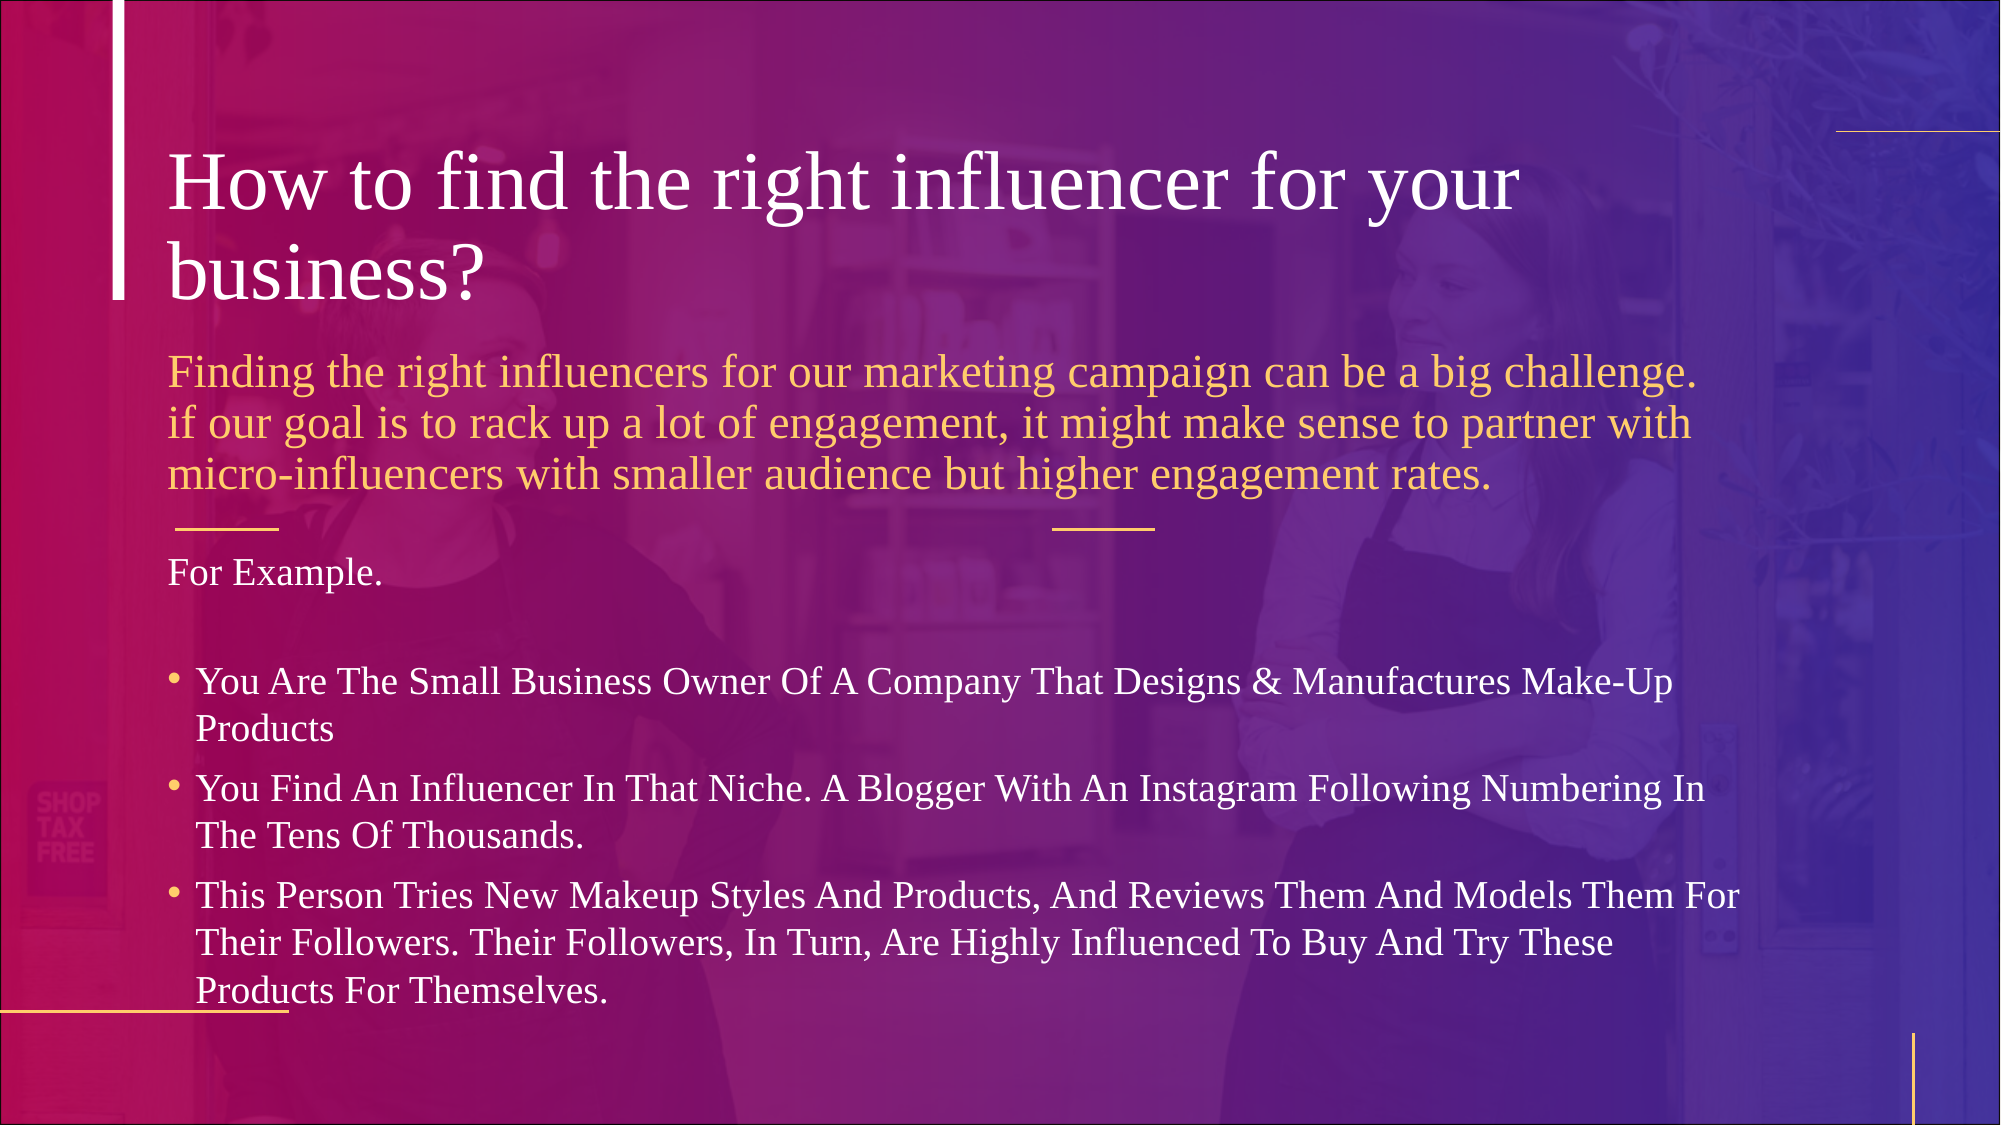

# How to find the right influencer for your business?
Finding the right influencers for our marketing campaign can be a big challenge. if our goal is to rack up a lot of engagement, it might make sense to partner with micro-influencers with smaller audience but higher engagement rates.
For Example.

You Are The Small Business Owner Of A Company That Designs & Manufactures Make-Up Products
You Find An Influencer In That Niche. A Blogger With An Instagram Following Numbering In The Tens Of Thousands.
This Person Tries New Makeup Styles And Products, And Reviews Them And Models Them For Their Followers. Their Followers, In Turn, Are Highly Influenced To Buy And Try These Products For Themselves.